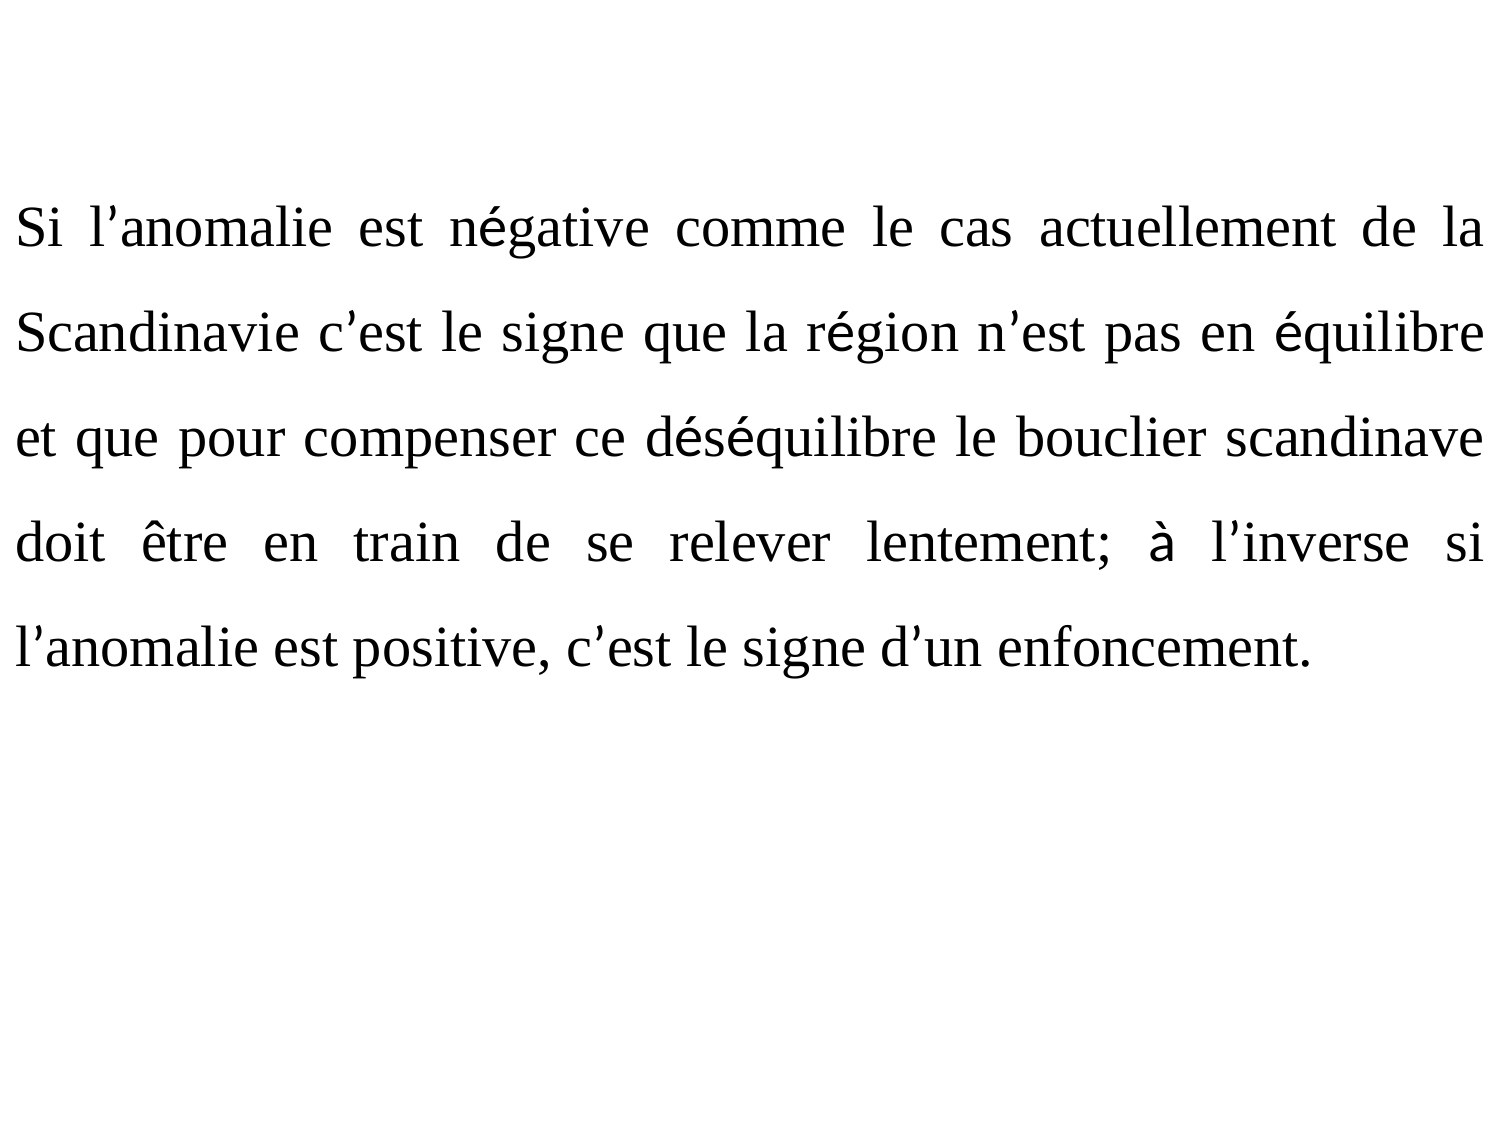

Si l’anomalie est négative comme le cas actuellement de la Scandinavie c’est le signe que la région n’est pas en équilibre et que pour compenser ce déséquilibre le bouclier scandinave doit être en train de se relever lentement; à l’inverse si l’anomalie est positive, c’est le signe d’un enfoncement.